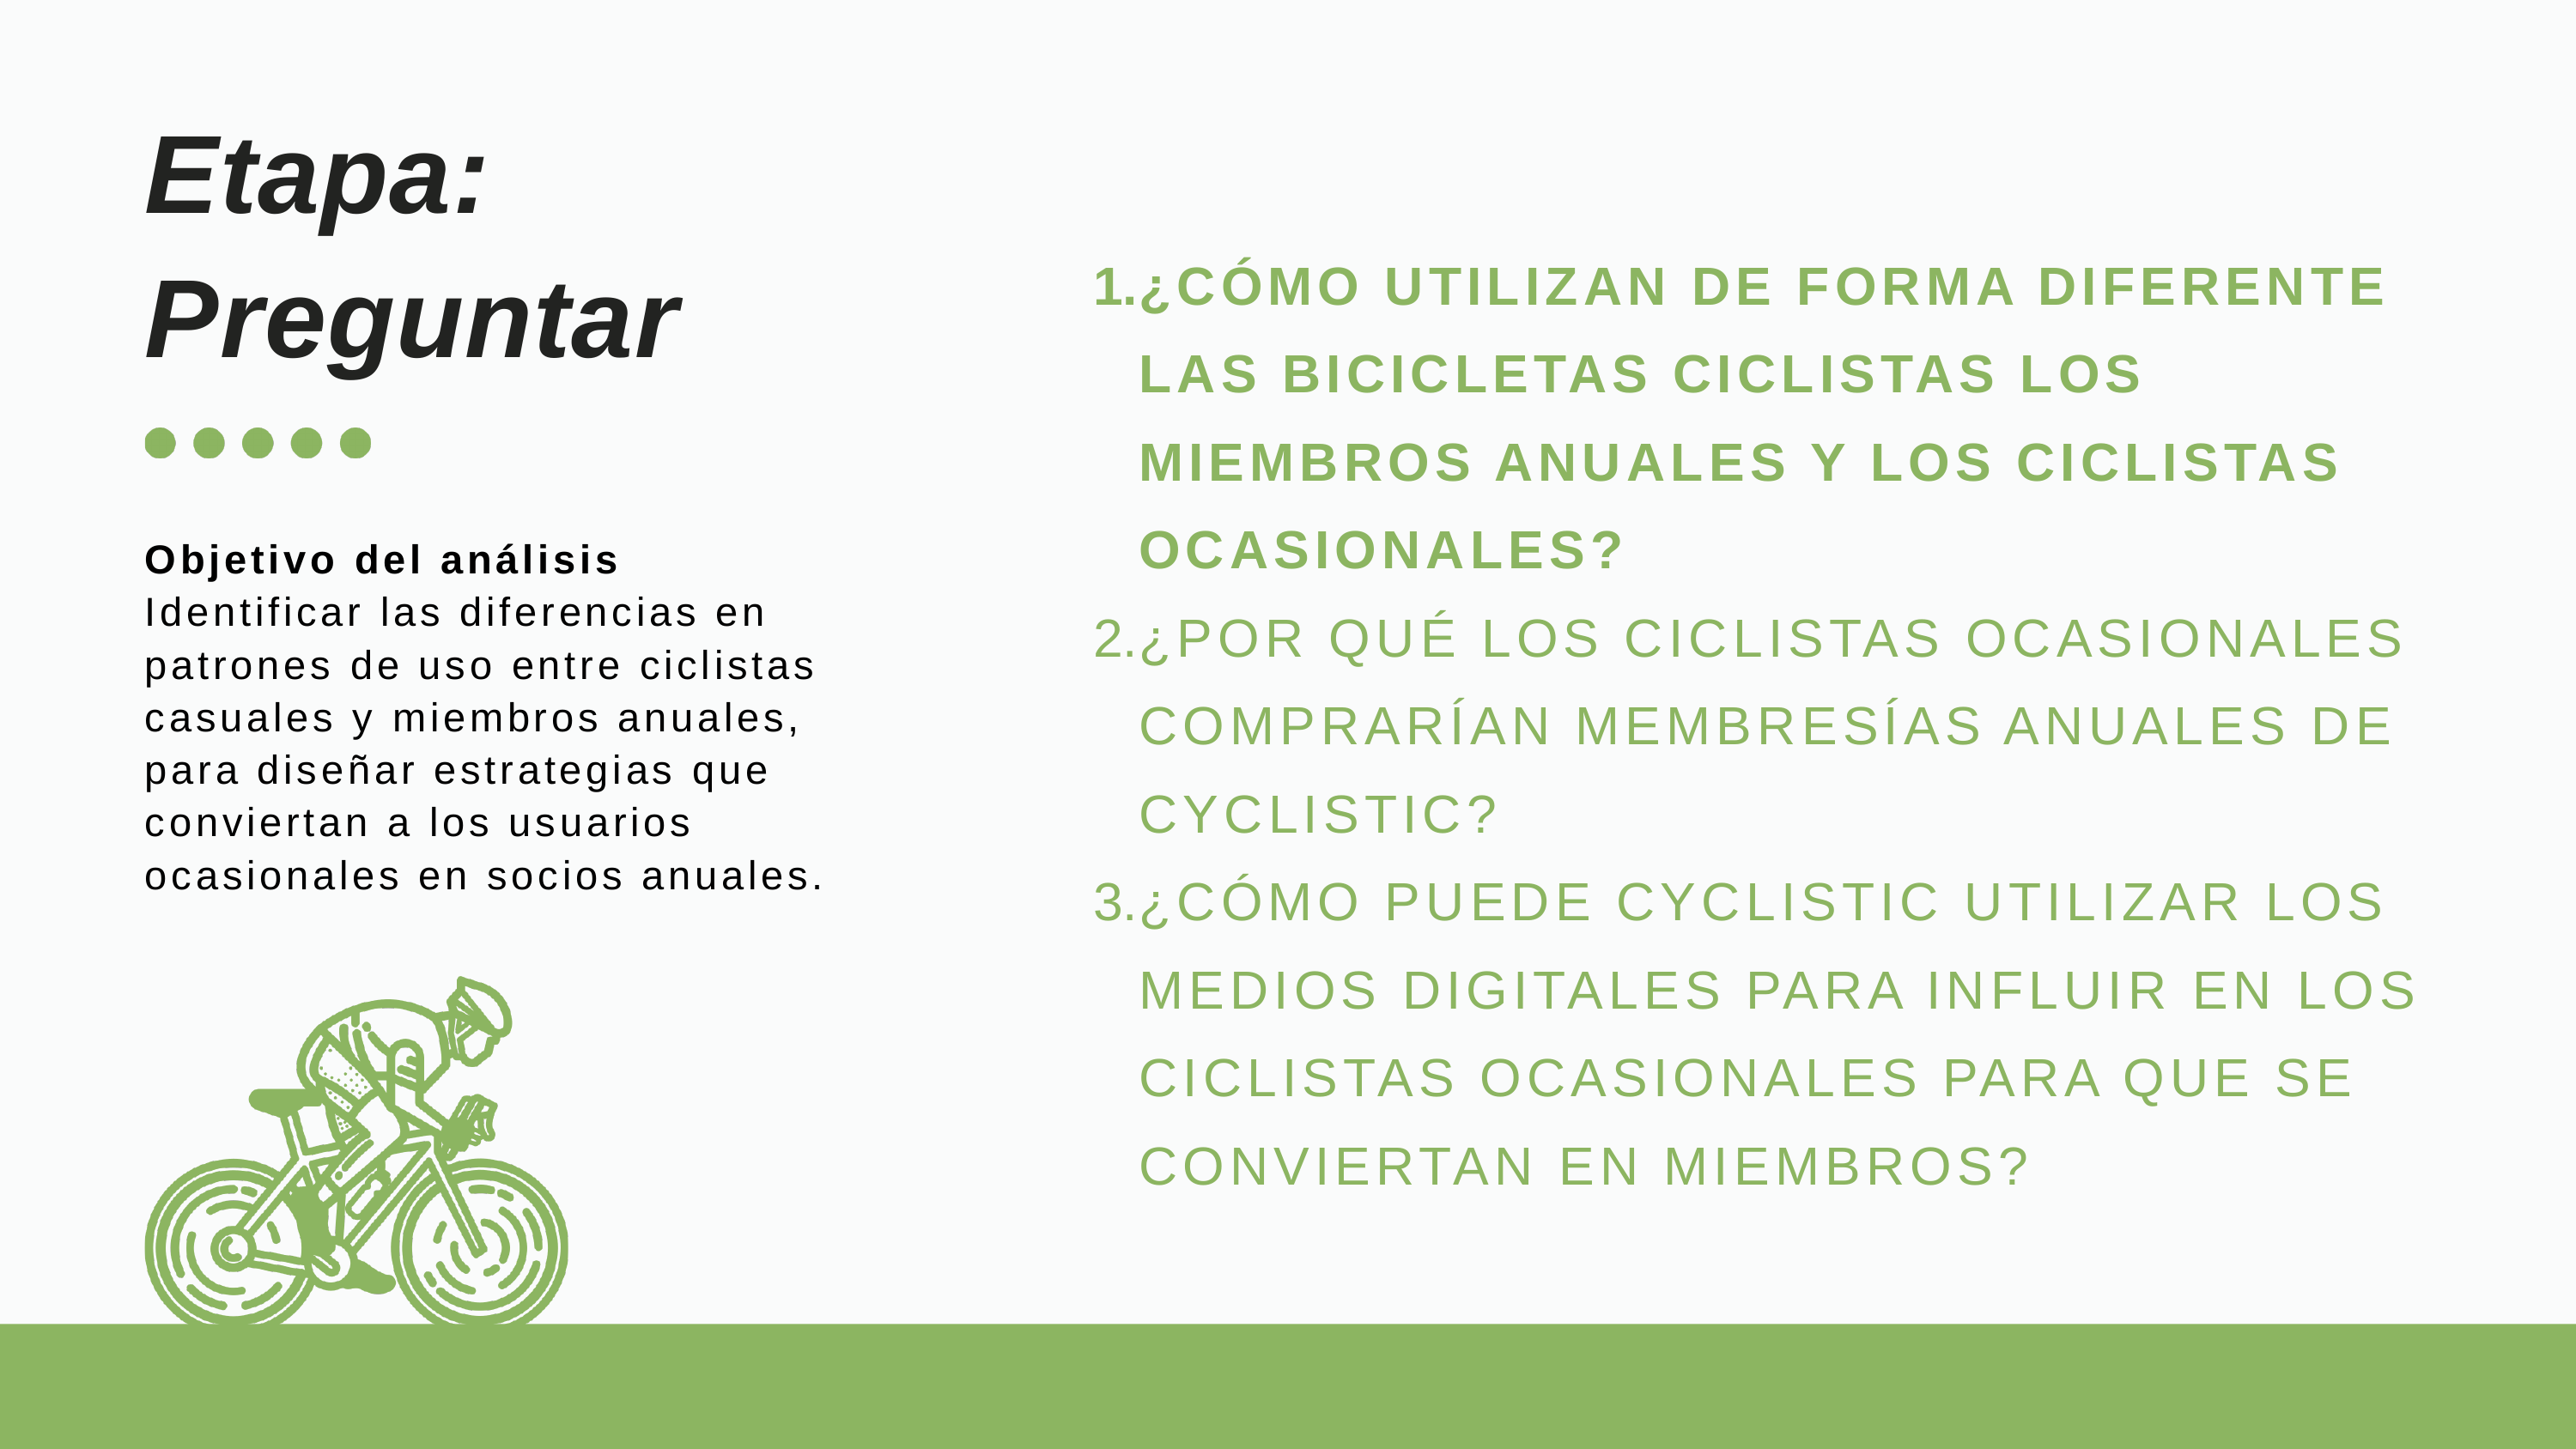

Etapa: Preguntar

¿CÓMO UTILIZAN DE FORMA DIFERENTE LAS BICICLETAS CICLISTAS LOS MIEMBROS ANUALES Y LOS CICLISTAS OCASIONALES?
¿POR QUÉ LOS CICLISTAS OCASIONALES COMPRARÍAN MEMBRESÍAS ANUALES DE CYCLISTIC?
¿CÓMO PUEDE CYCLISTIC UTILIZAR LOS MEDIOS DIGITALES PARA INFLUIR EN LOS CICLISTAS OCASIONALES PARA QUE SE CONVIERTAN EN MIEMBROS?
Objetivo del análisis
Identificar las diferencias en patrones de uso entre ciclistas casuales y miembros anuales, para diseñar estrategias que conviertan a los usuarios ocasionales en socios anuales.